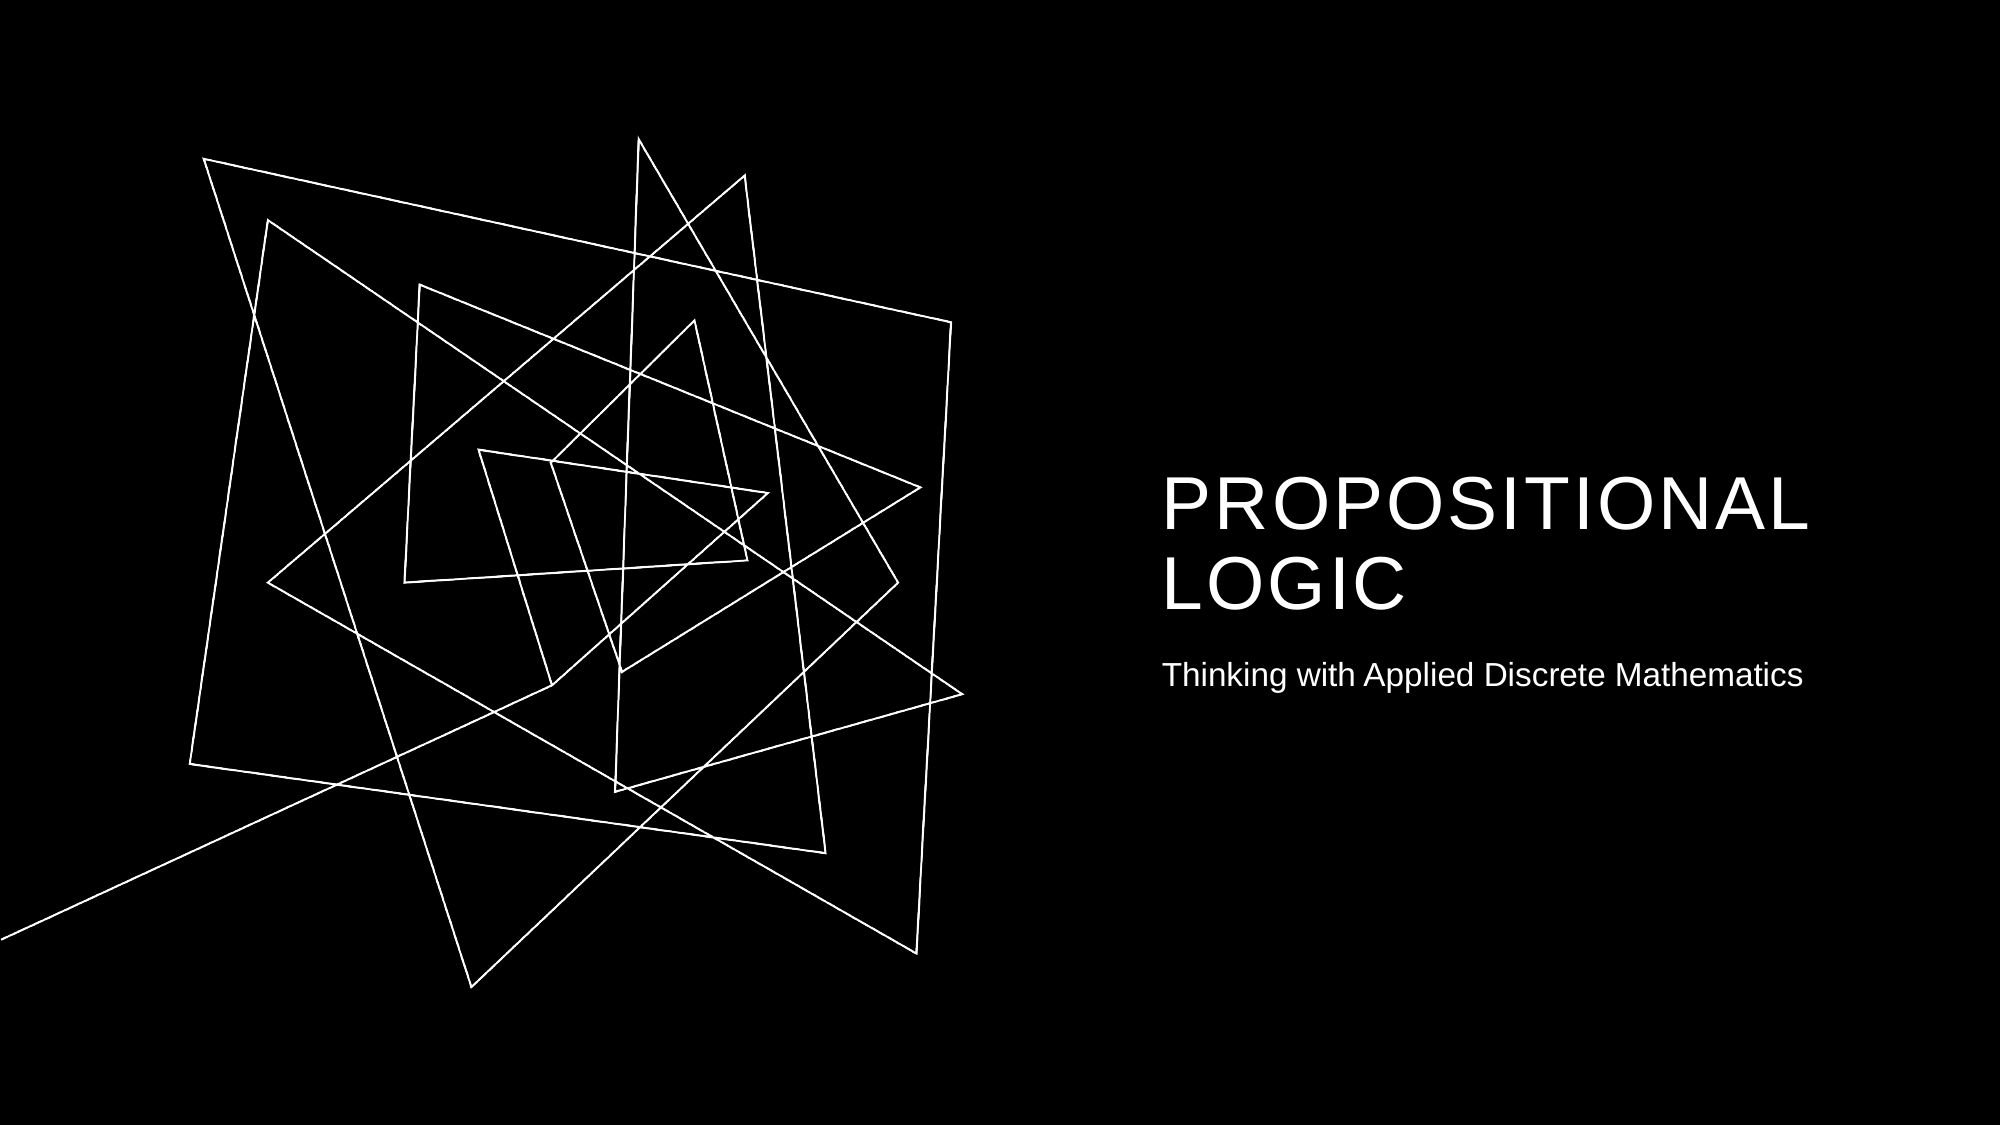

# Propositional Logic
Thinking with Applied Discrete Mathematics